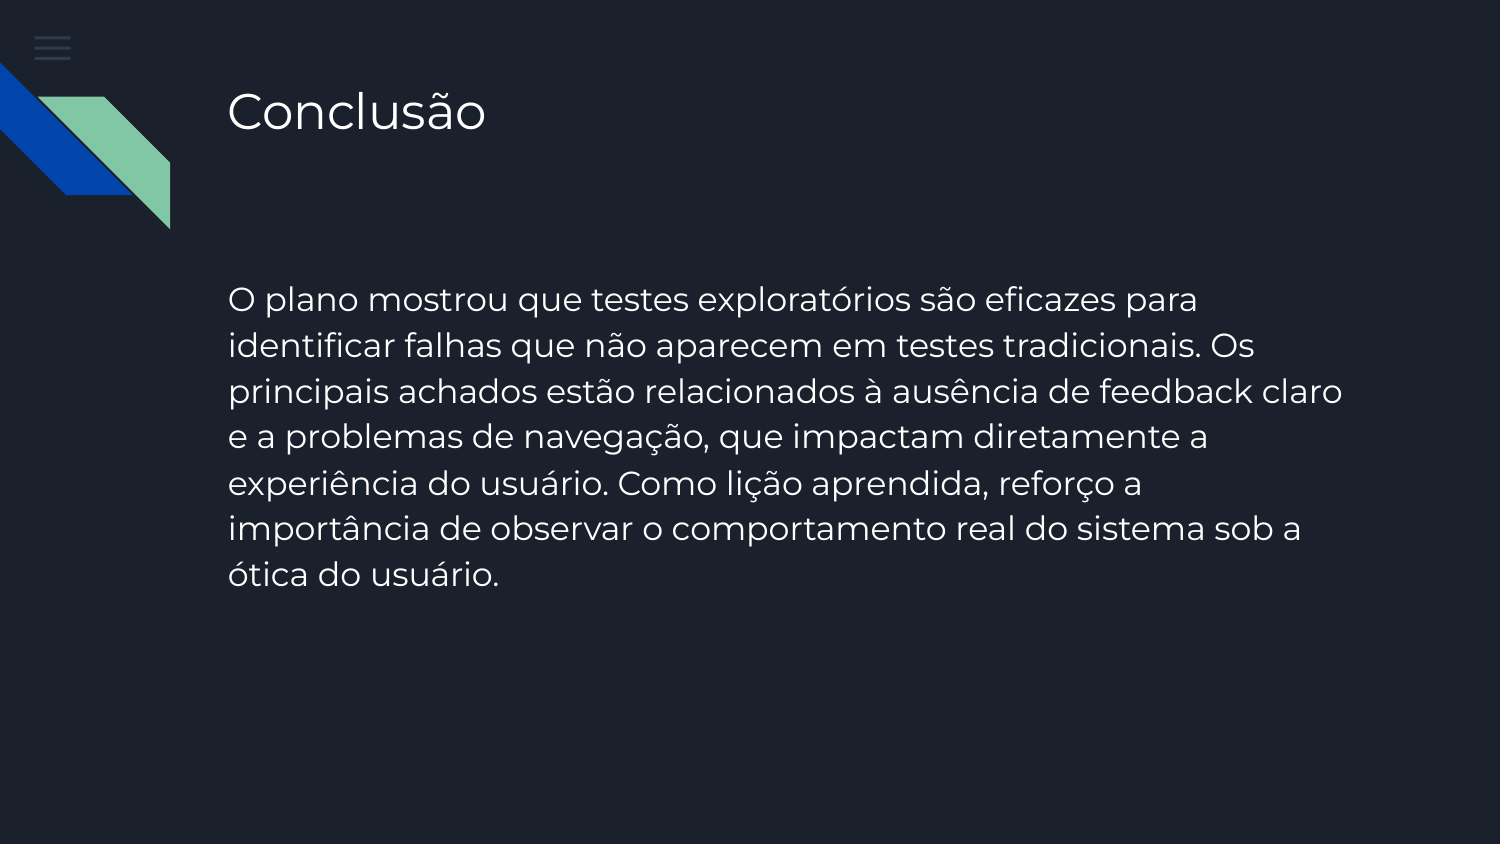

# Conclusão
O plano mostrou que testes exploratórios são eficazes para identificar falhas que não aparecem em testes tradicionais. Os principais achados estão relacionados à ausência de feedback claro e a problemas de navegação, que impactam diretamente a experiência do usuário. Como lição aprendida, reforço a importância de observar o comportamento real do sistema sob a ótica do usuário.